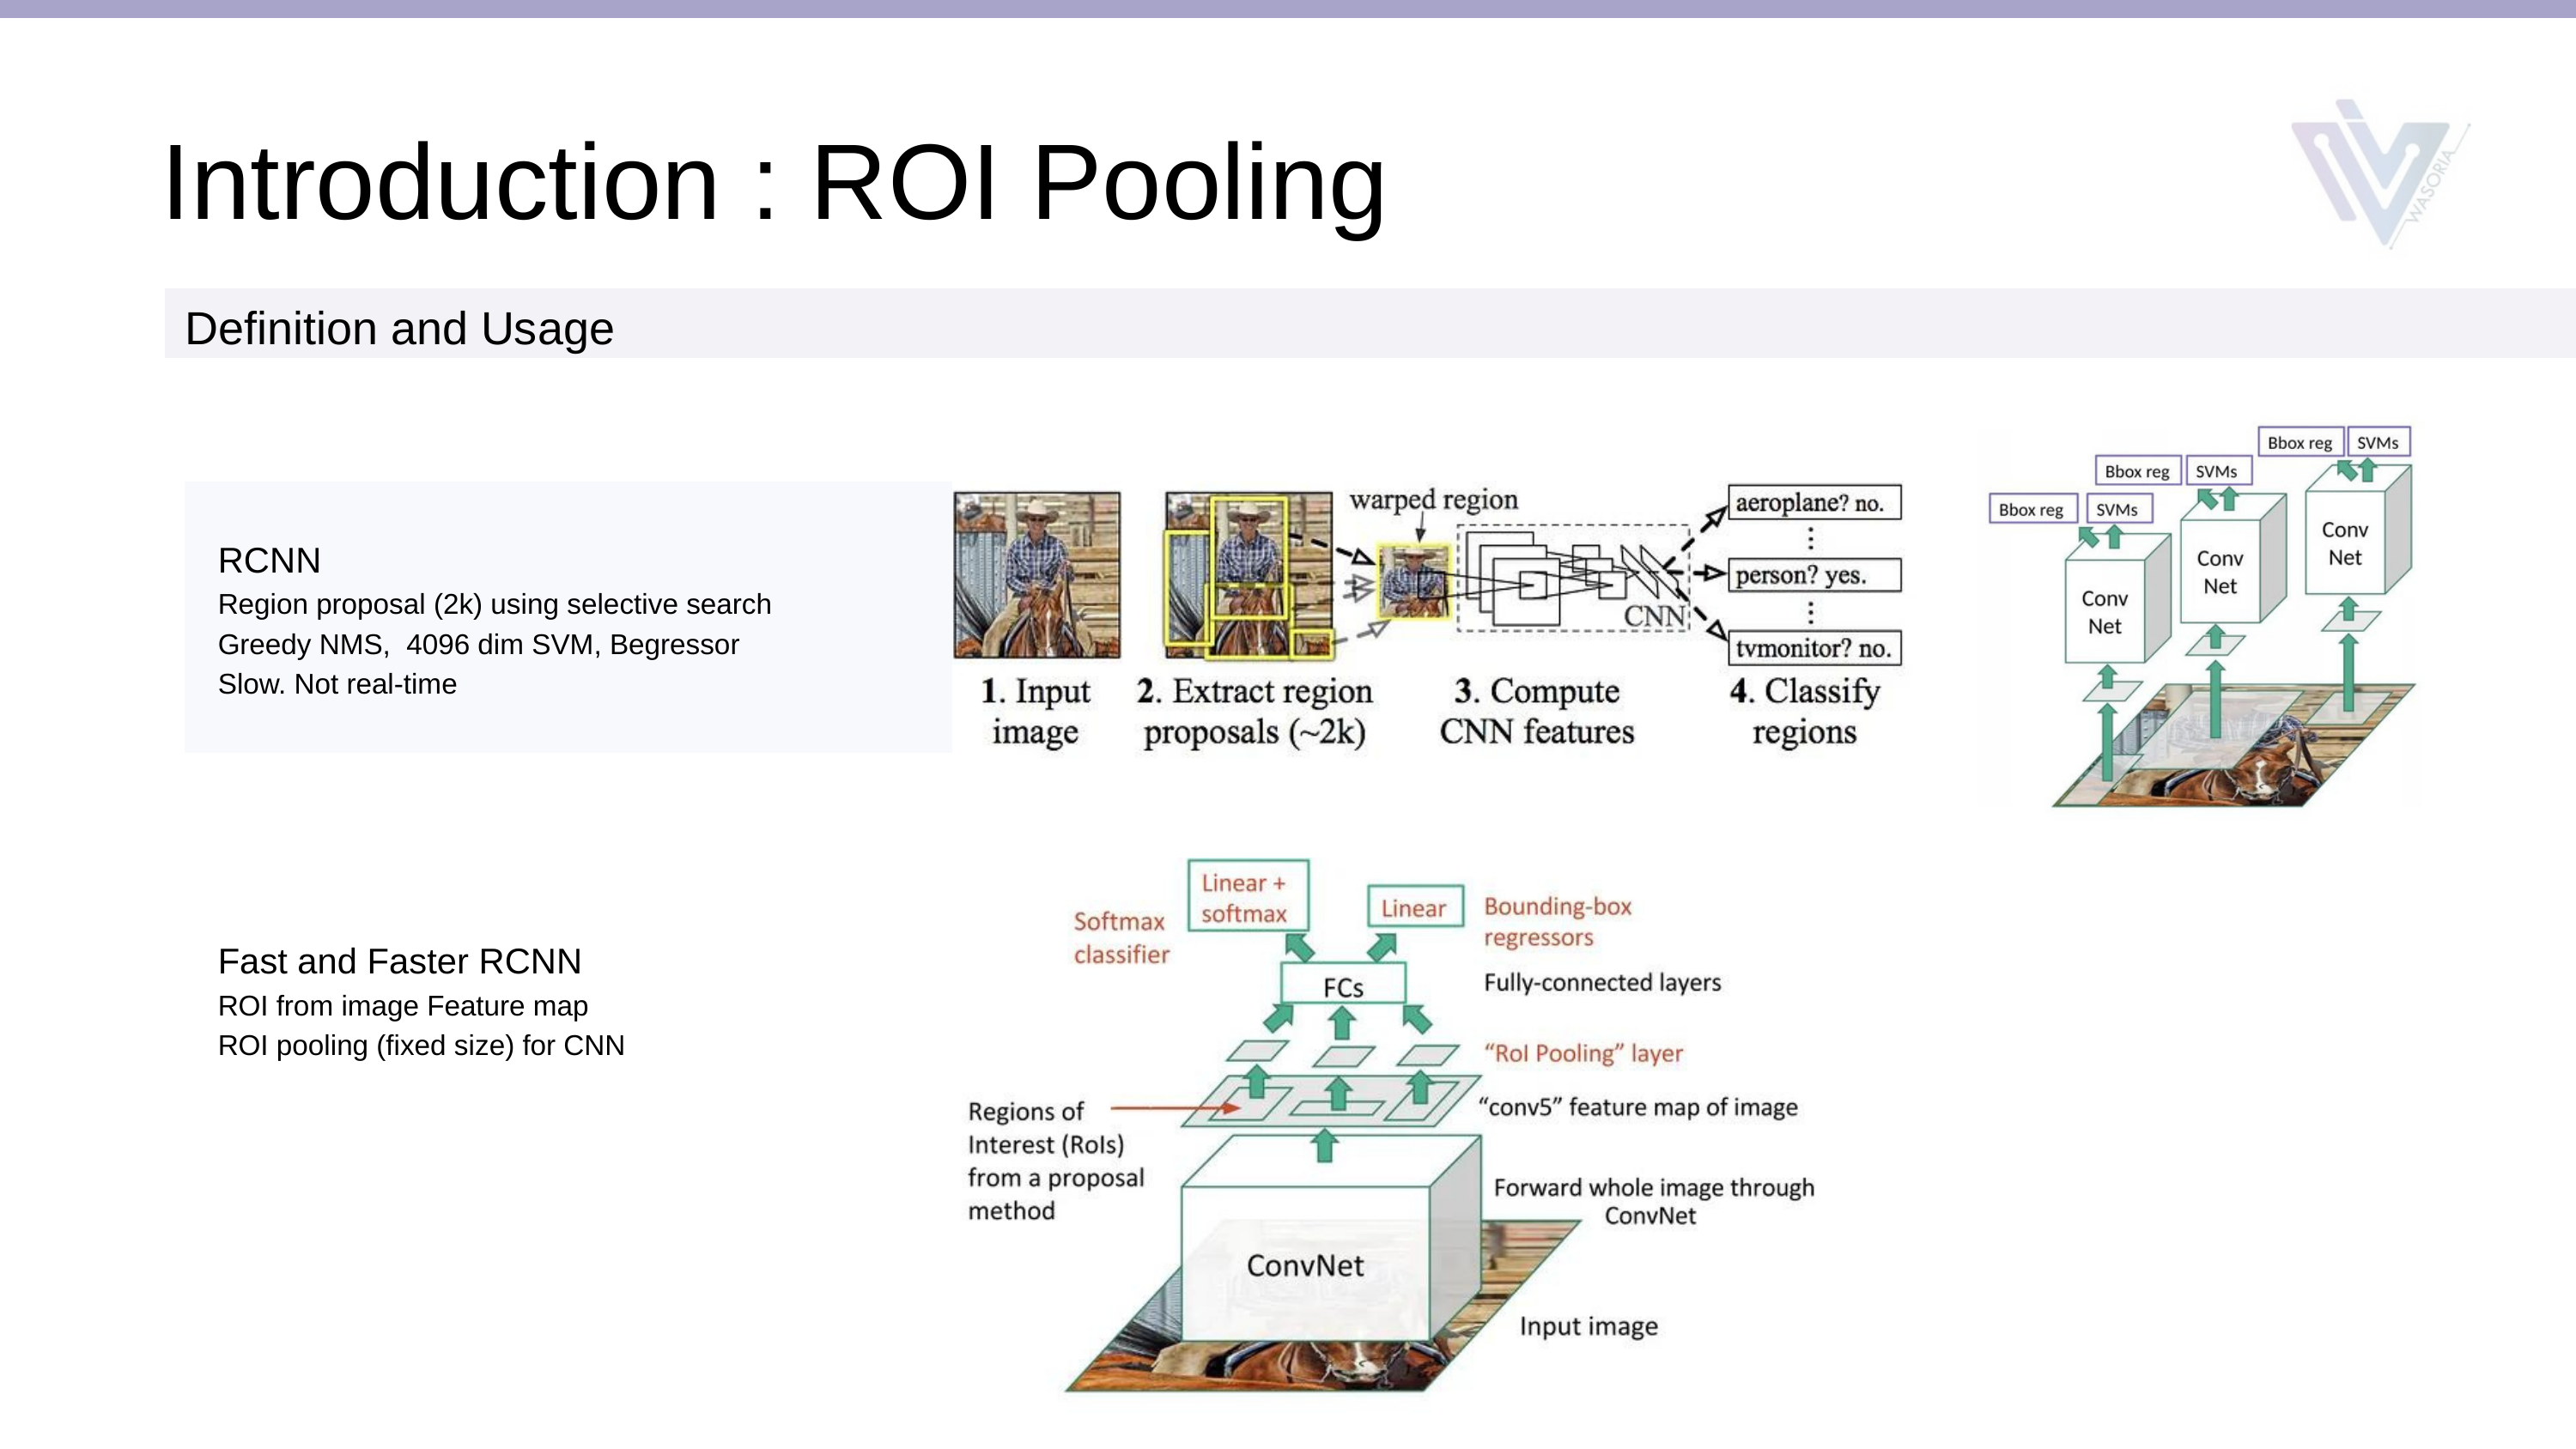

Introduction : ROI Pooling

Definition and Usage

RCNN
Region proposal (2k) using selective search
Greedy NMS,  4096 dim SVM, Begressor
Slow. Not real-time

Fast and Faster RCNN
ROI from image Feature map
ROI pooling (fixed size) for CNN